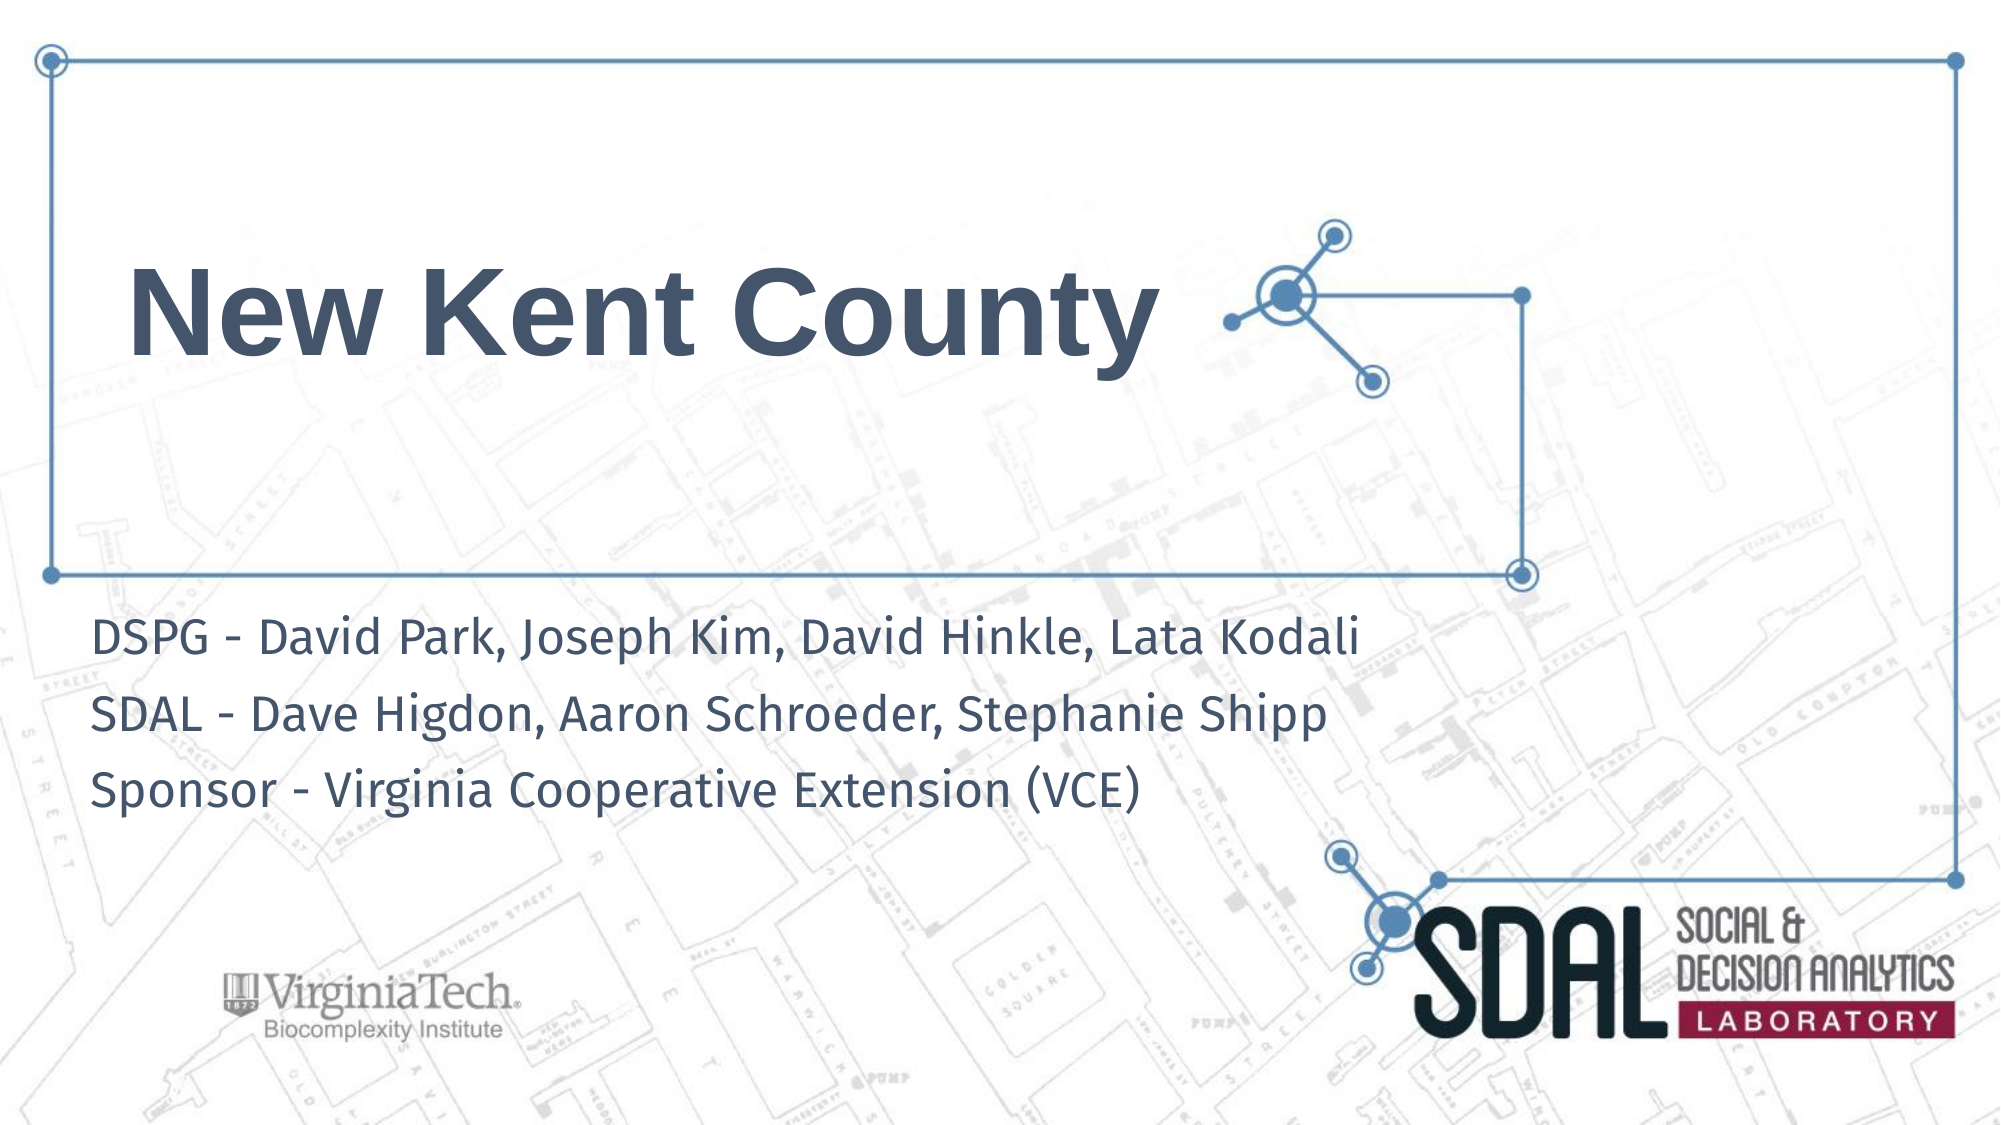

# New Kent County
DSPG - David Park, Joseph Kim, David Hinkle, Lata Kodali
SDAL - Dave Higdon, Aaron Schroeder, Stephanie Shipp
Sponsor - Virginia Cooperative Extension (VCE)